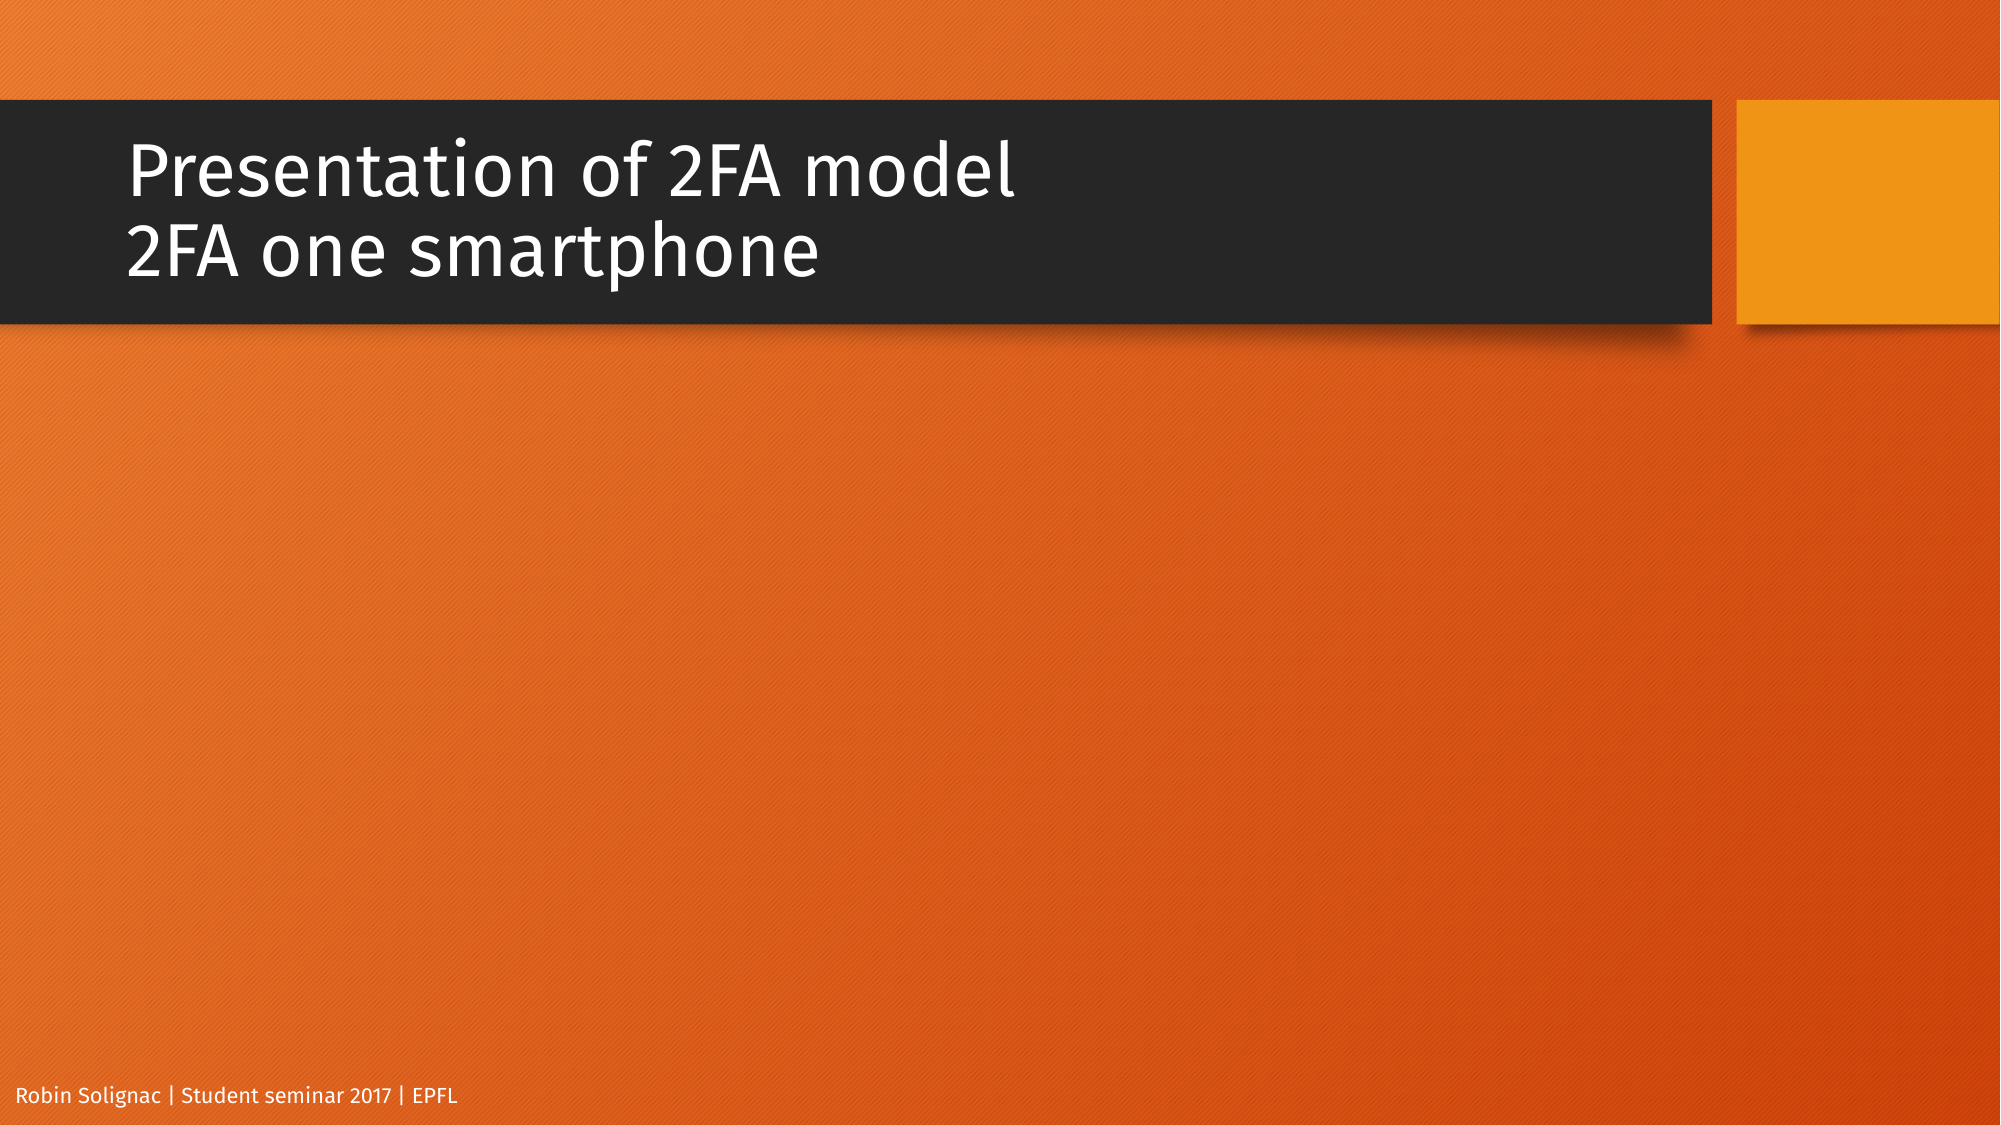

# Presentation of 2FA model 2FA one smartphone

Robin Solignac | Student seminar 2017 | EPFL